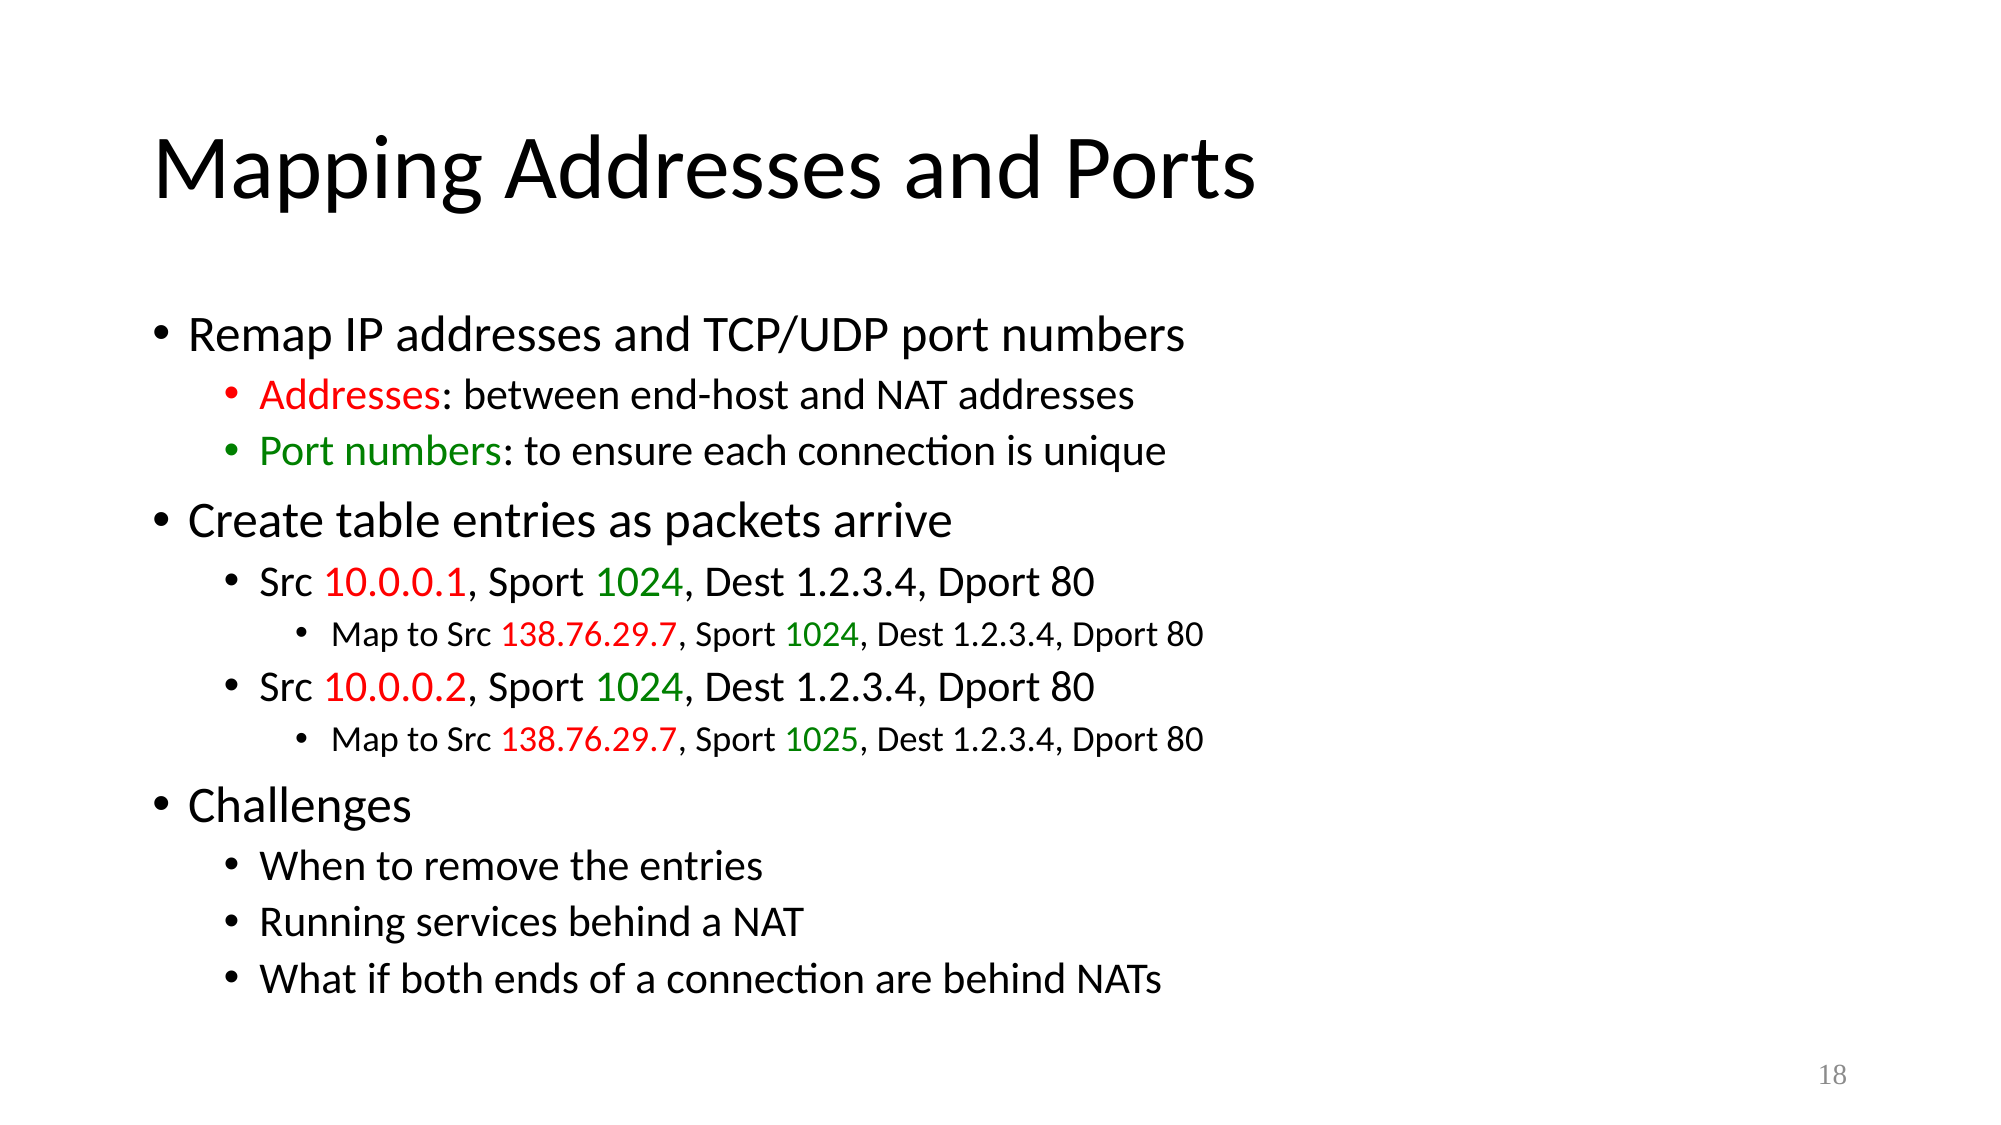

# Mapping Addresses and Ports
Remap IP addresses and TCP/UDP port numbers
Addresses: between end-host and NAT addresses
Port numbers: to ensure each connection is unique
Create table entries as packets arrive
Src 10.0.0.1, Sport 1024, Dest 1.2.3.4, Dport 80
Map to Src 138.76.29.7, Sport 1024, Dest 1.2.3.4, Dport 80
Src 10.0.0.2, Sport 1024, Dest 1.2.3.4, Dport 80
Map to Src 138.76.29.7, Sport 1025, Dest 1.2.3.4, Dport 80
Challenges
When to remove the entries
Running services behind a NAT
What if both ends of a connection are behind NATs
18